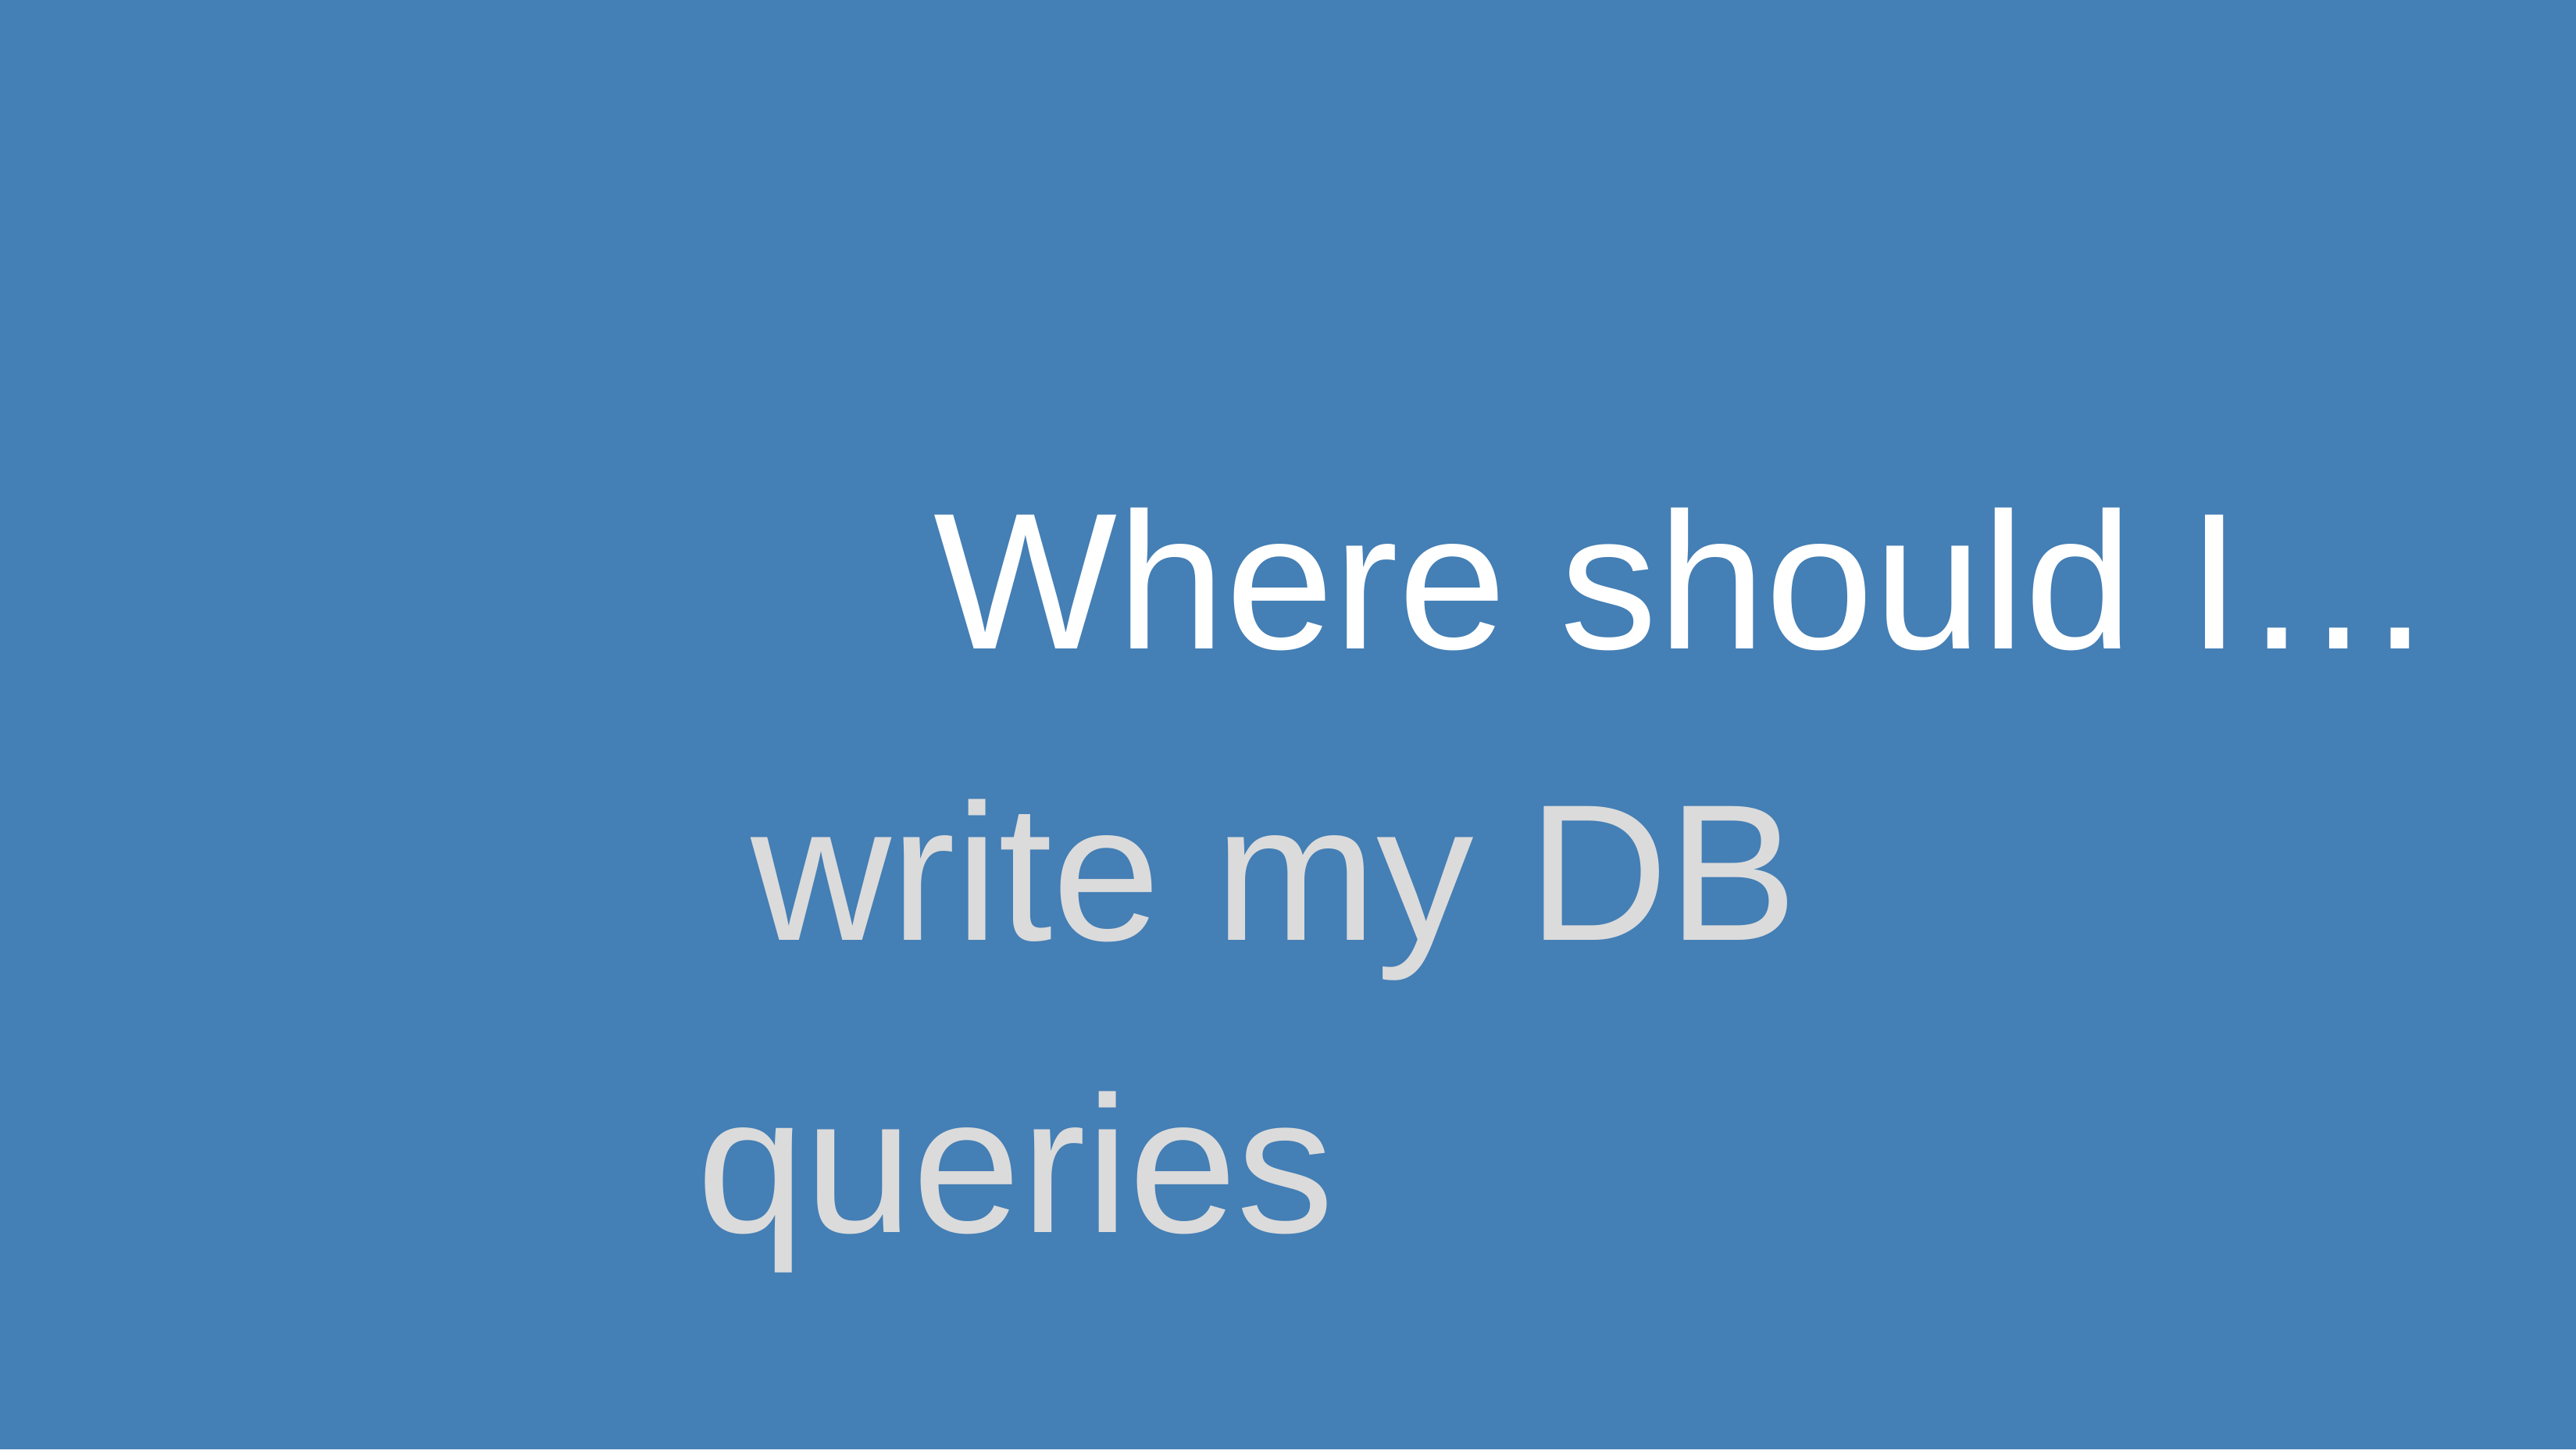

# Where should I…  write my DB queries